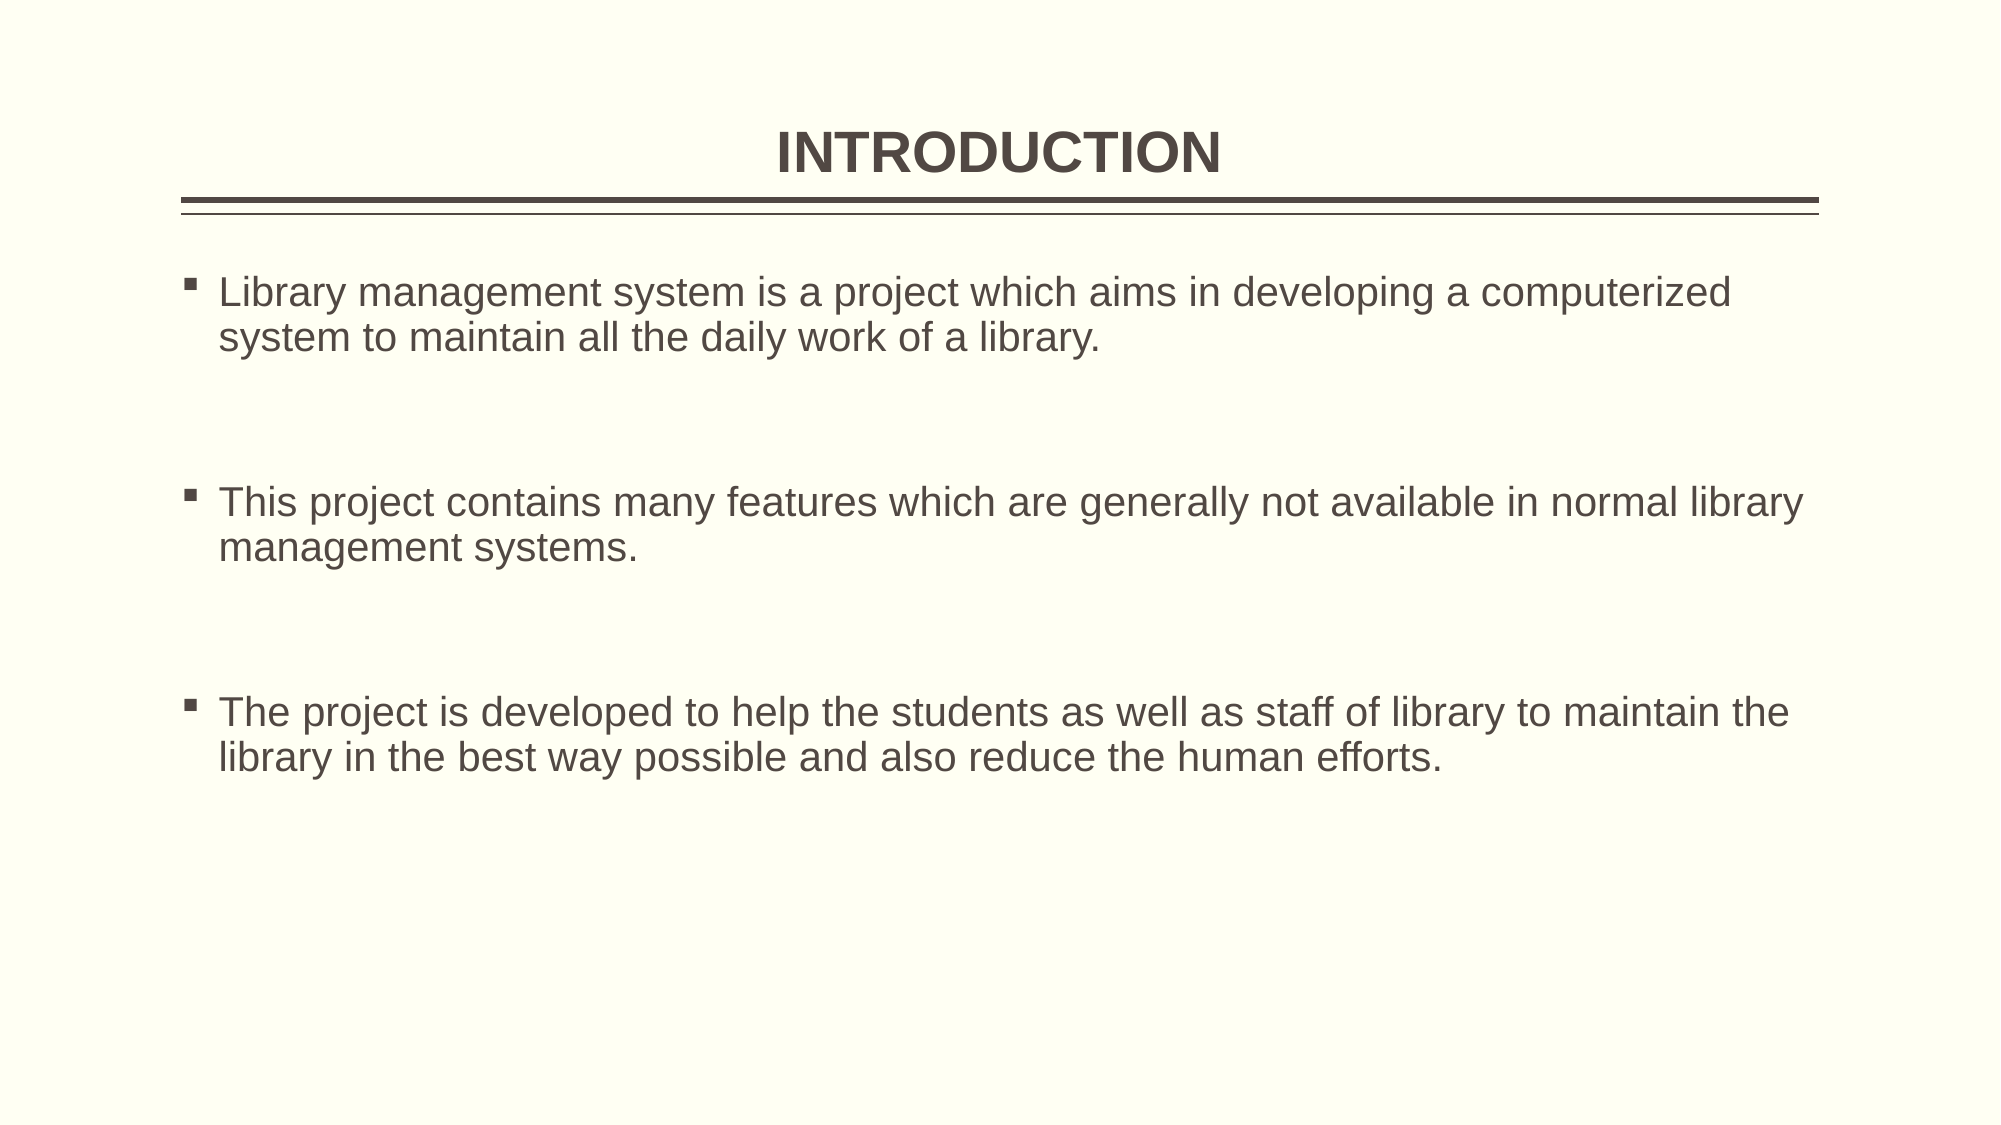

# INTRODUCTION
Library management system is a project which aims in developing a computerized system to maintain all the daily work of a library.

This project contains many features which are generally not available in normal library management systems.

The project is developed to help the students as well as staff of library to maintain the library in the best way possible and also reduce the human efforts.